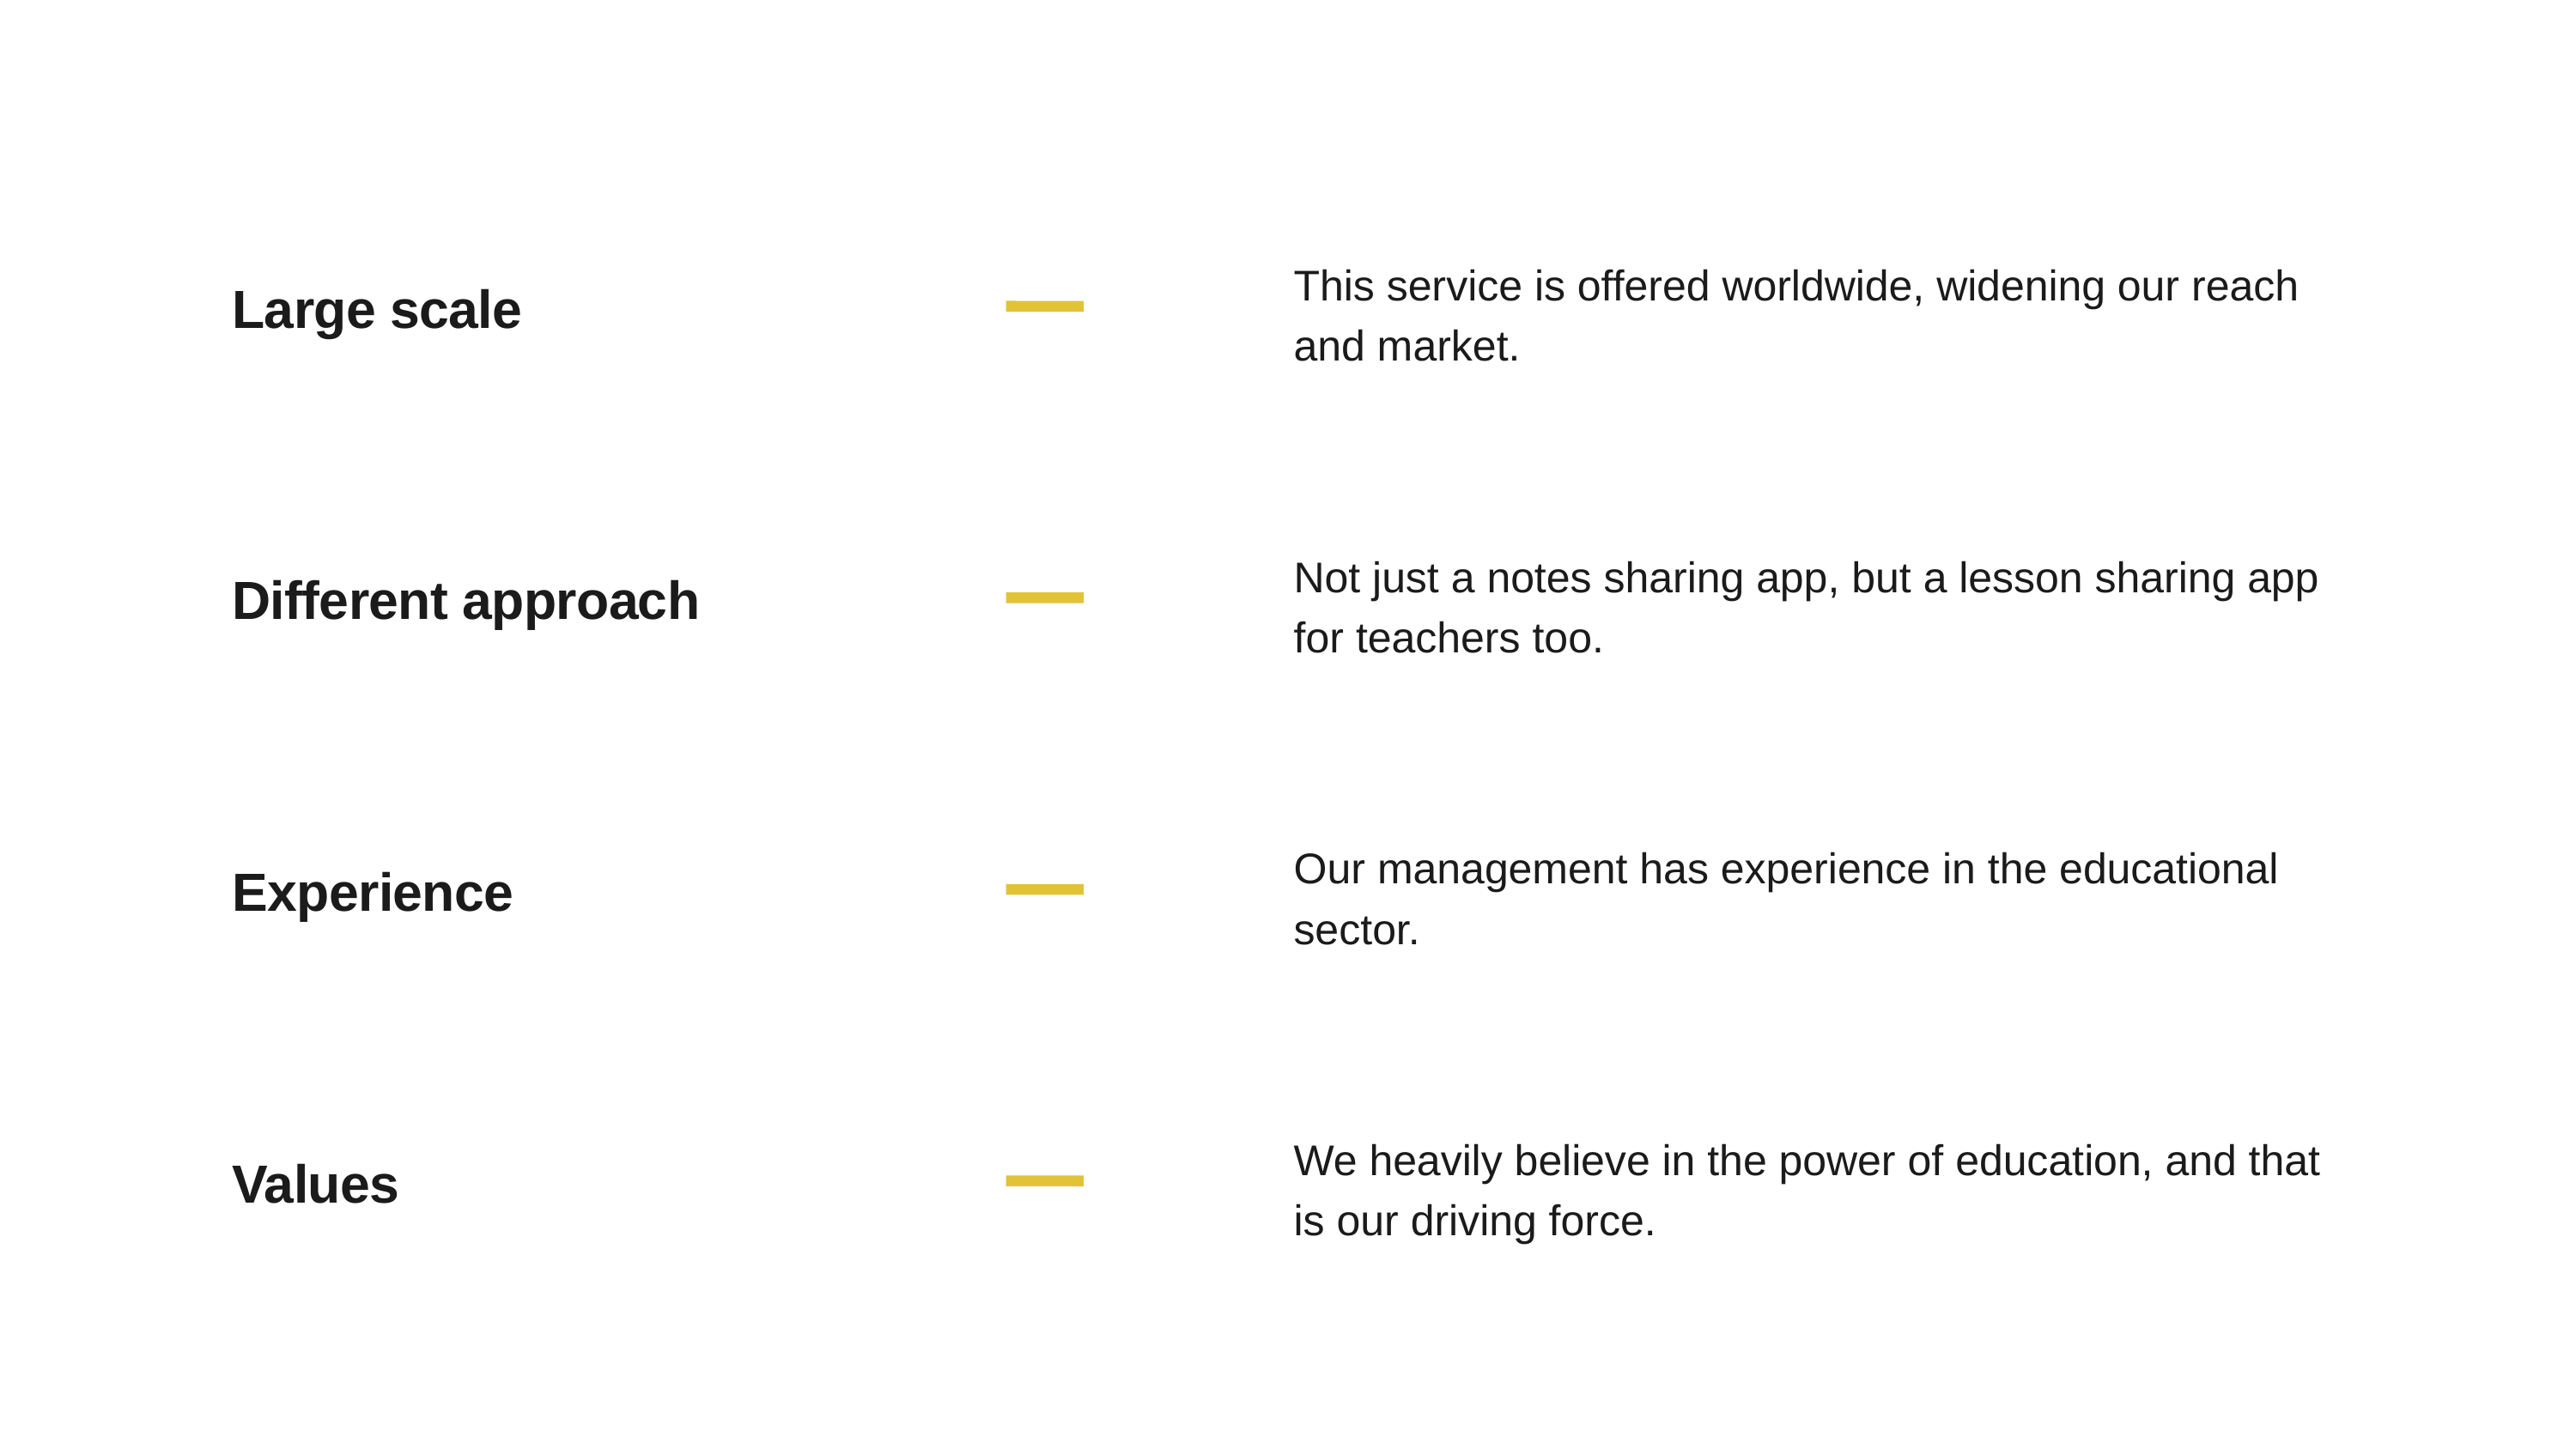

This service is offered worldwide, widening our reach and market.
Large scale

Not just a notes sharing app, but a lesson sharing app for teachers too.
Different approach

Our management has experience in the educational sector.
Experience

We heavily believe in the power of education, and that is our driving force.
Values